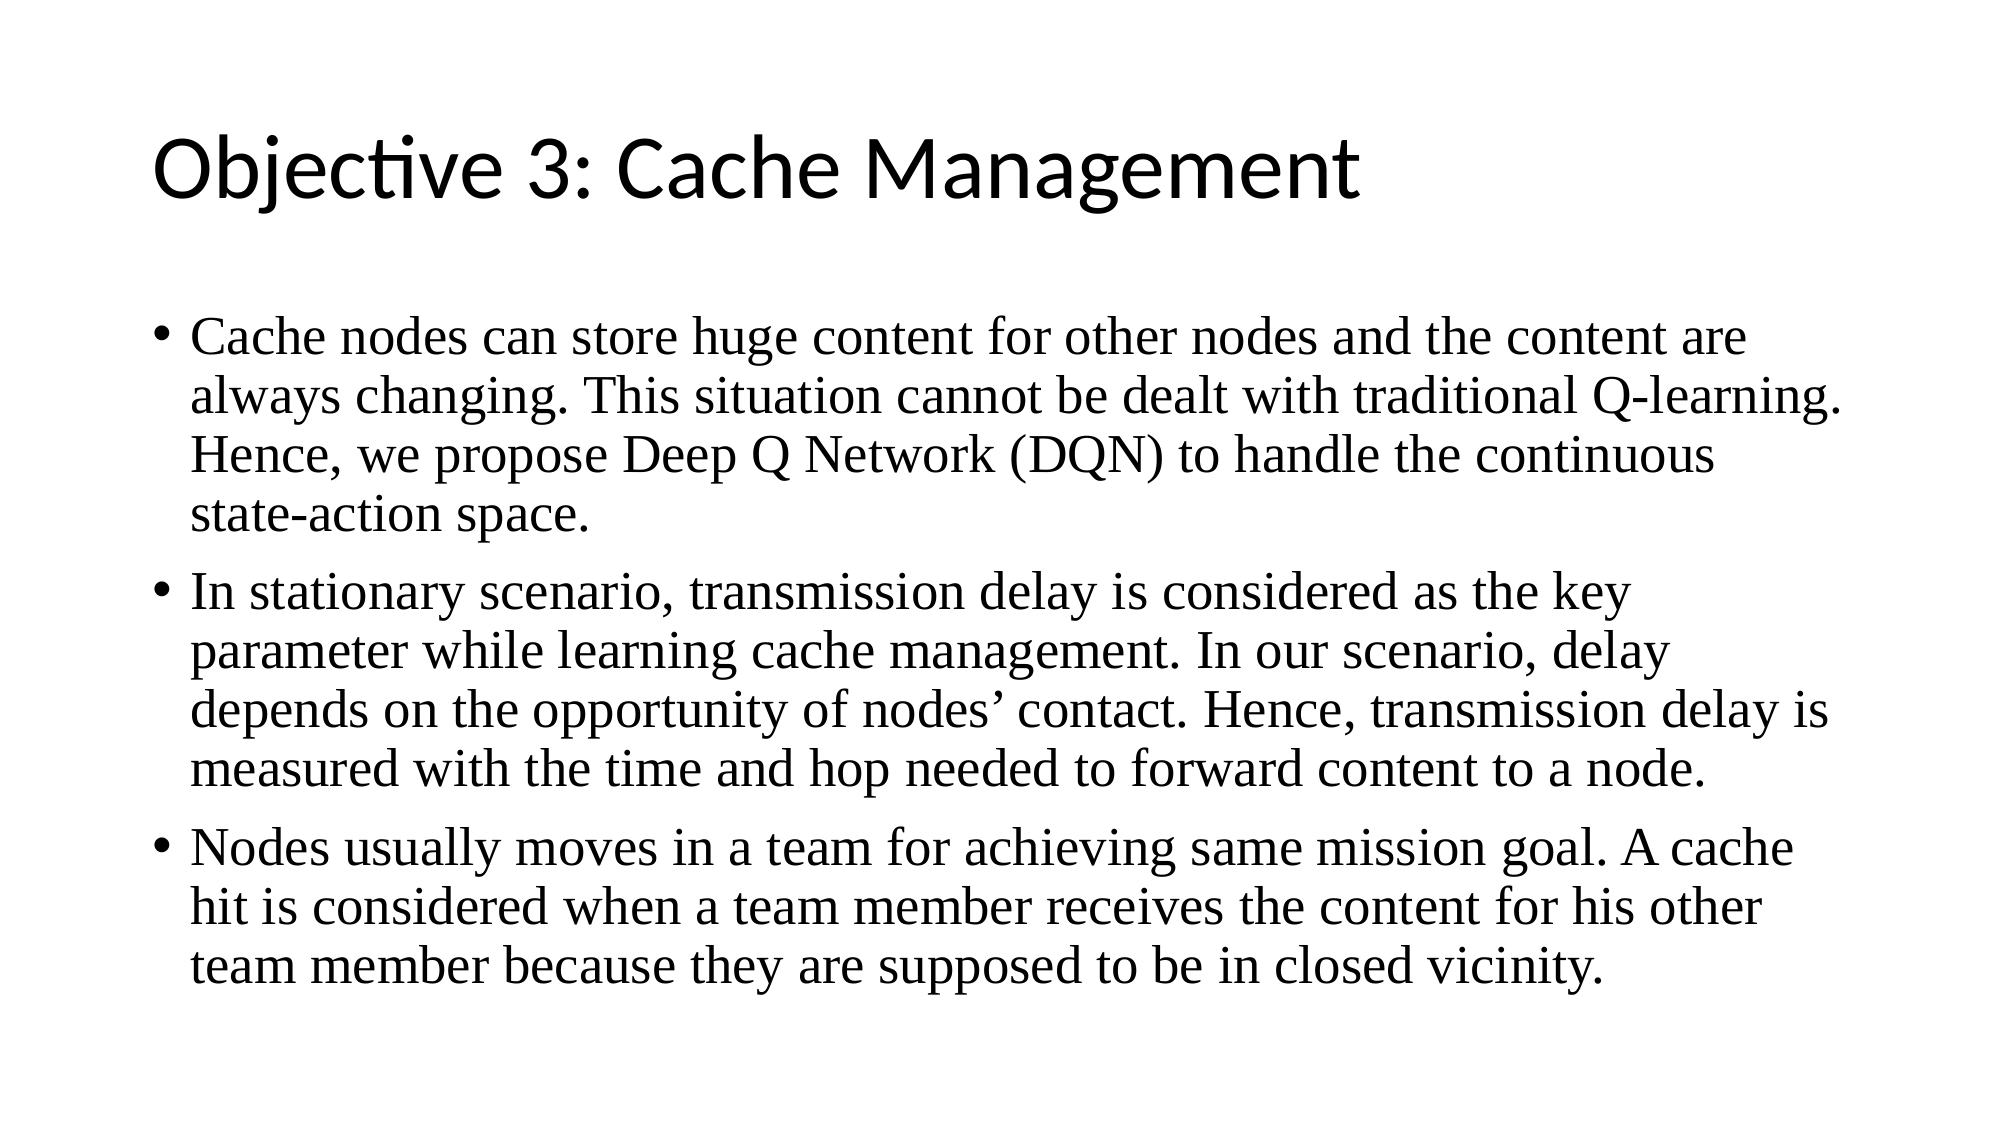

# Objective 3: Cache Management
Cache nodes can store huge content for other nodes and the content are always changing. This situation cannot be dealt with traditional Q-learning. Hence, we propose Deep Q Network (DQN) to handle the continuous state-action space.
In stationary scenario, transmission delay is considered as the key parameter while learning cache management. In our scenario, delay depends on the opportunity of nodes’ contact. Hence, transmission delay is measured with the time and hop needed to forward content to a node.
Nodes usually moves in a team for achieving same mission goal. A cache hit is considered when a team member receives the content for his other team member because they are supposed to be in closed vicinity.